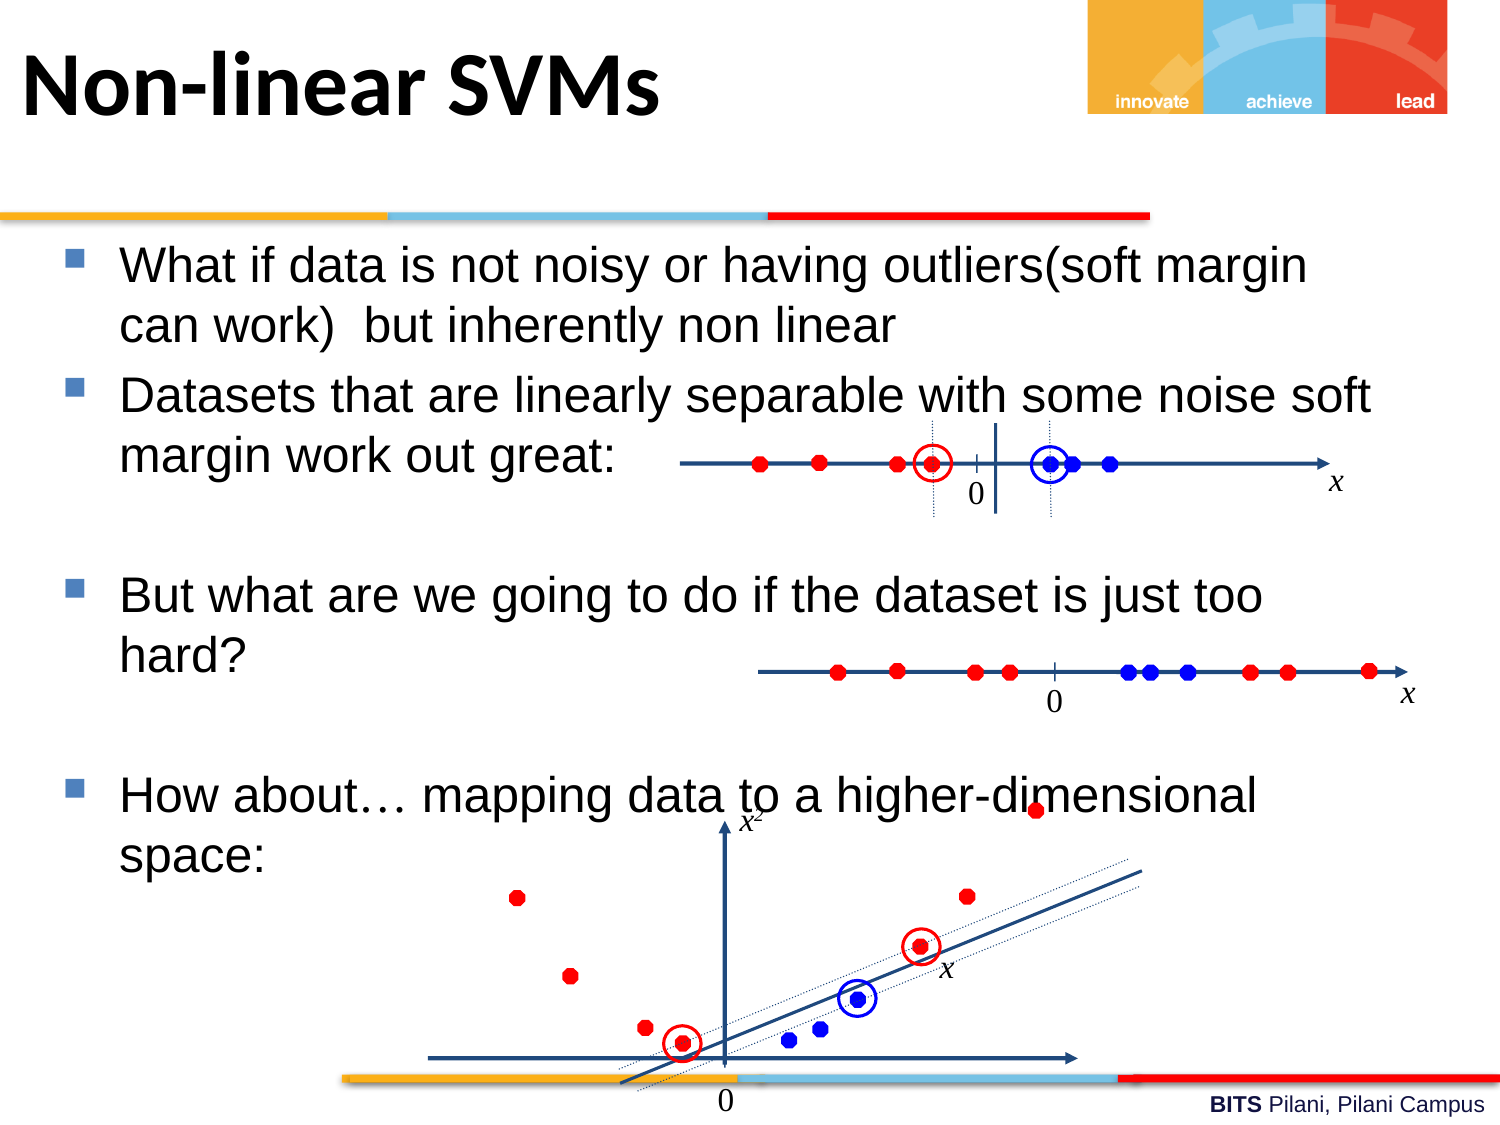

Non-linear SVMs
What if data is not noisy or having outliers(soft margin can work)  but inherently non linear
Datasets that are linearly separable with some noise soft margin work out great:

But what are we going to do if the dataset is just too hard?

How about… mapping data to a higher-dimensional space:

x

0

x

0
x2

0
x